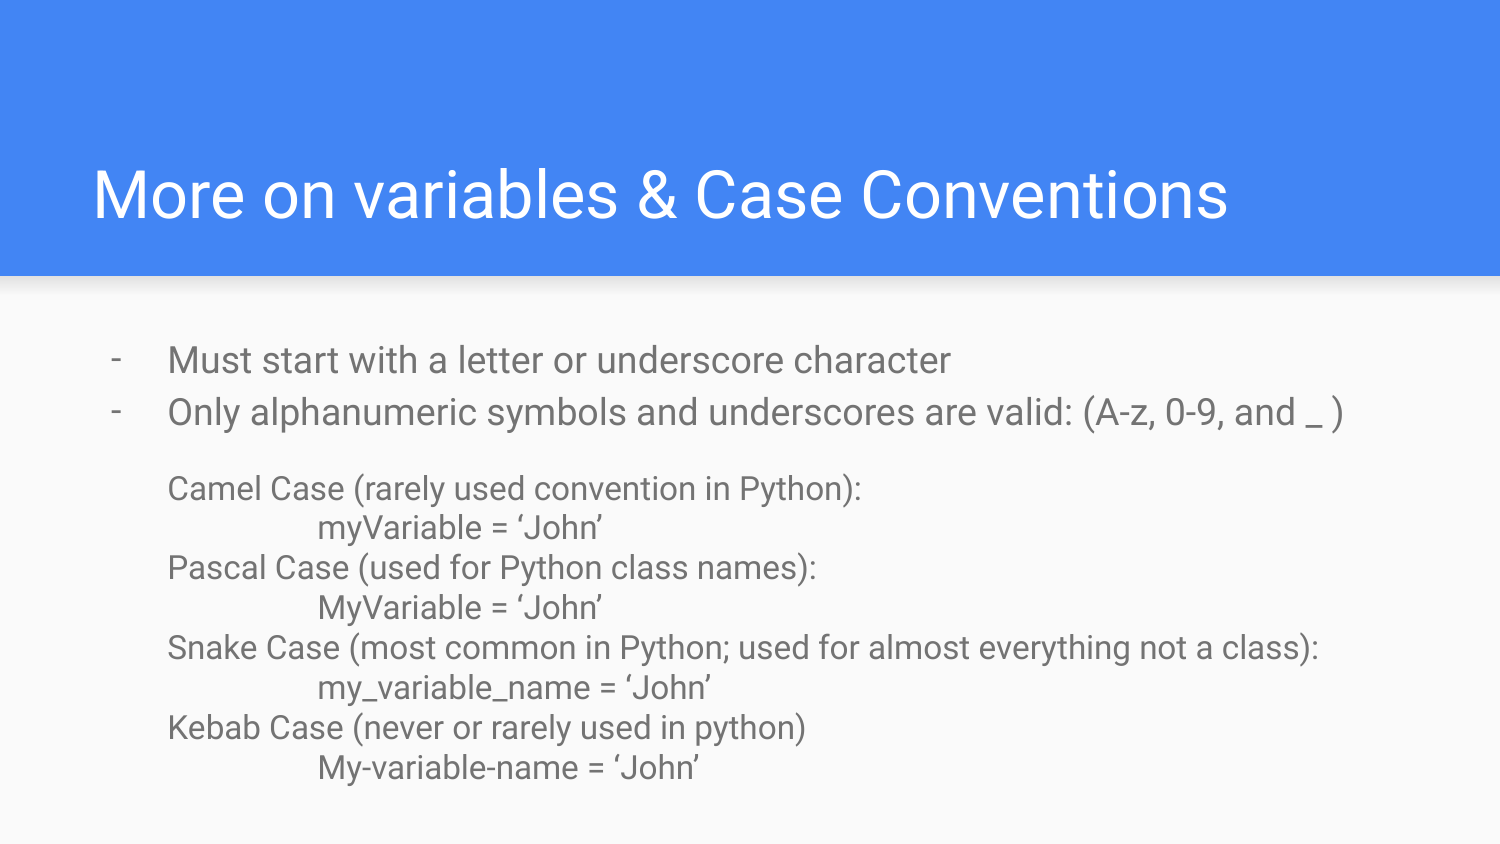

# More on variables & Case Conventions
Must start with a letter or underscore character
Only alphanumeric symbols and underscores are valid: (A-z, 0-9, and _ )
Camel Case (rarely used convention in Python):
	myVariable = ‘John’
Pascal Case (used for Python class names):
	MyVariable = ‘John’
Snake Case (most common in Python; used for almost everything not a class):
	my_variable_name = ‘John’
Kebab Case (never or rarely used in python)
	My-variable-name = ‘John’